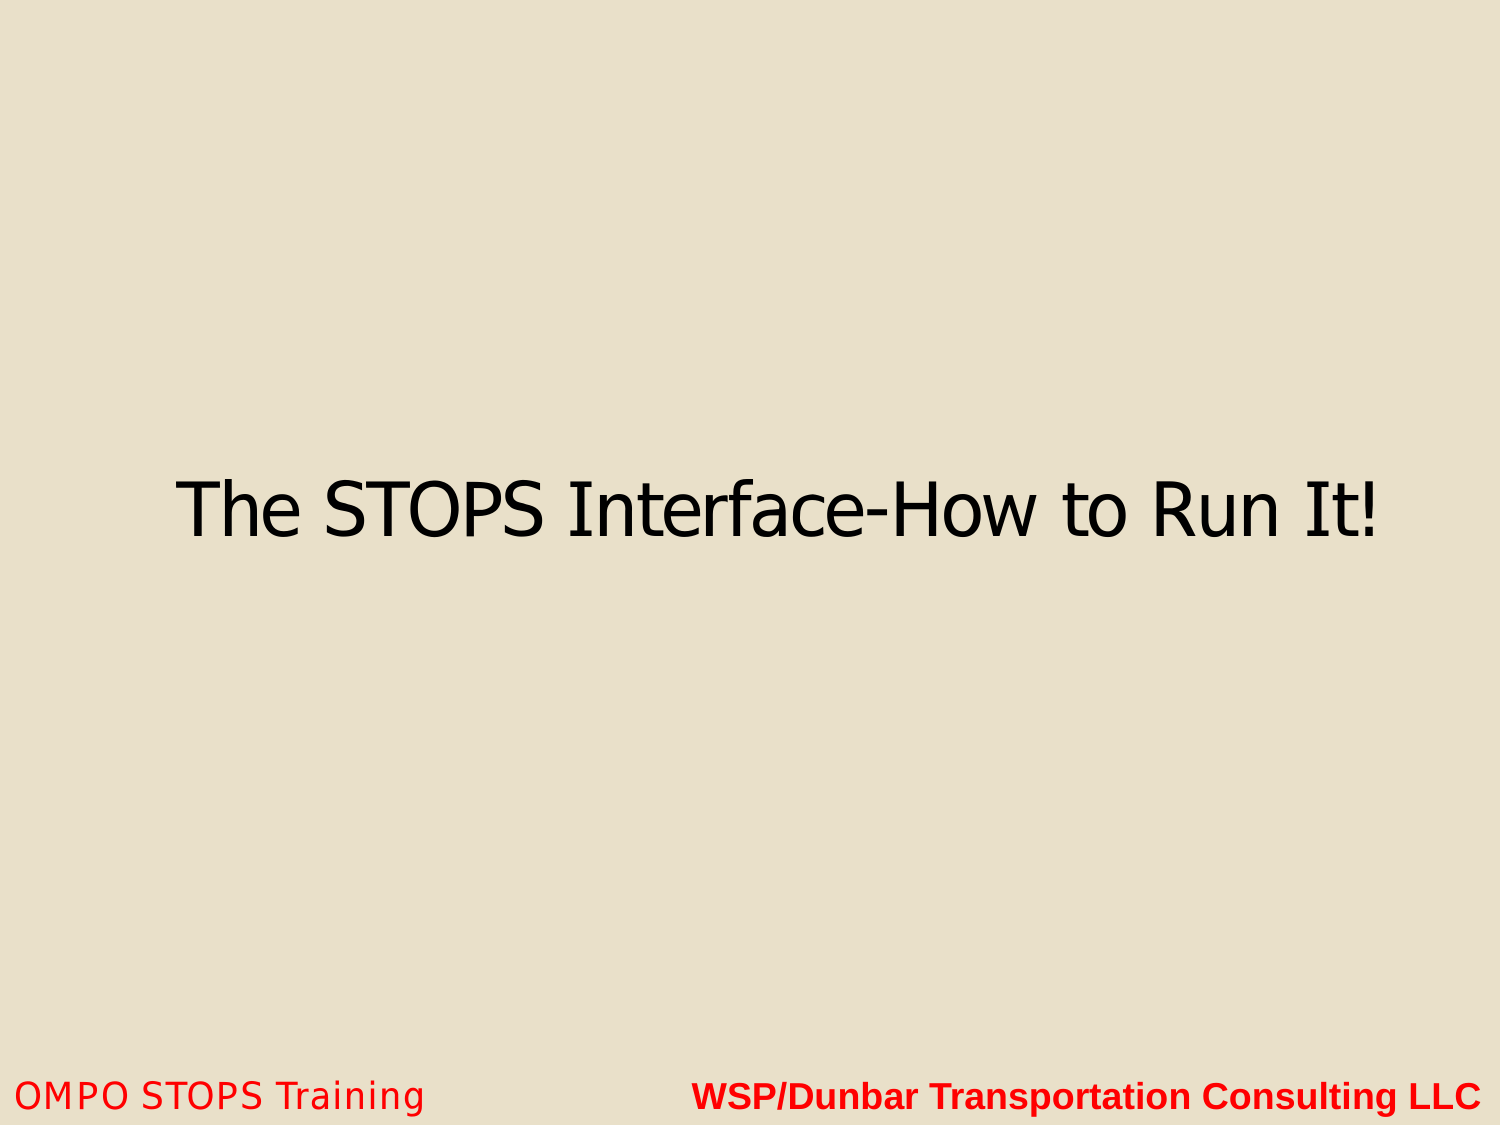

# The STOPS Interface-How to Run It!
OMPO STOPS Training                        WSP/Dunbar Transportation Consulting LLC